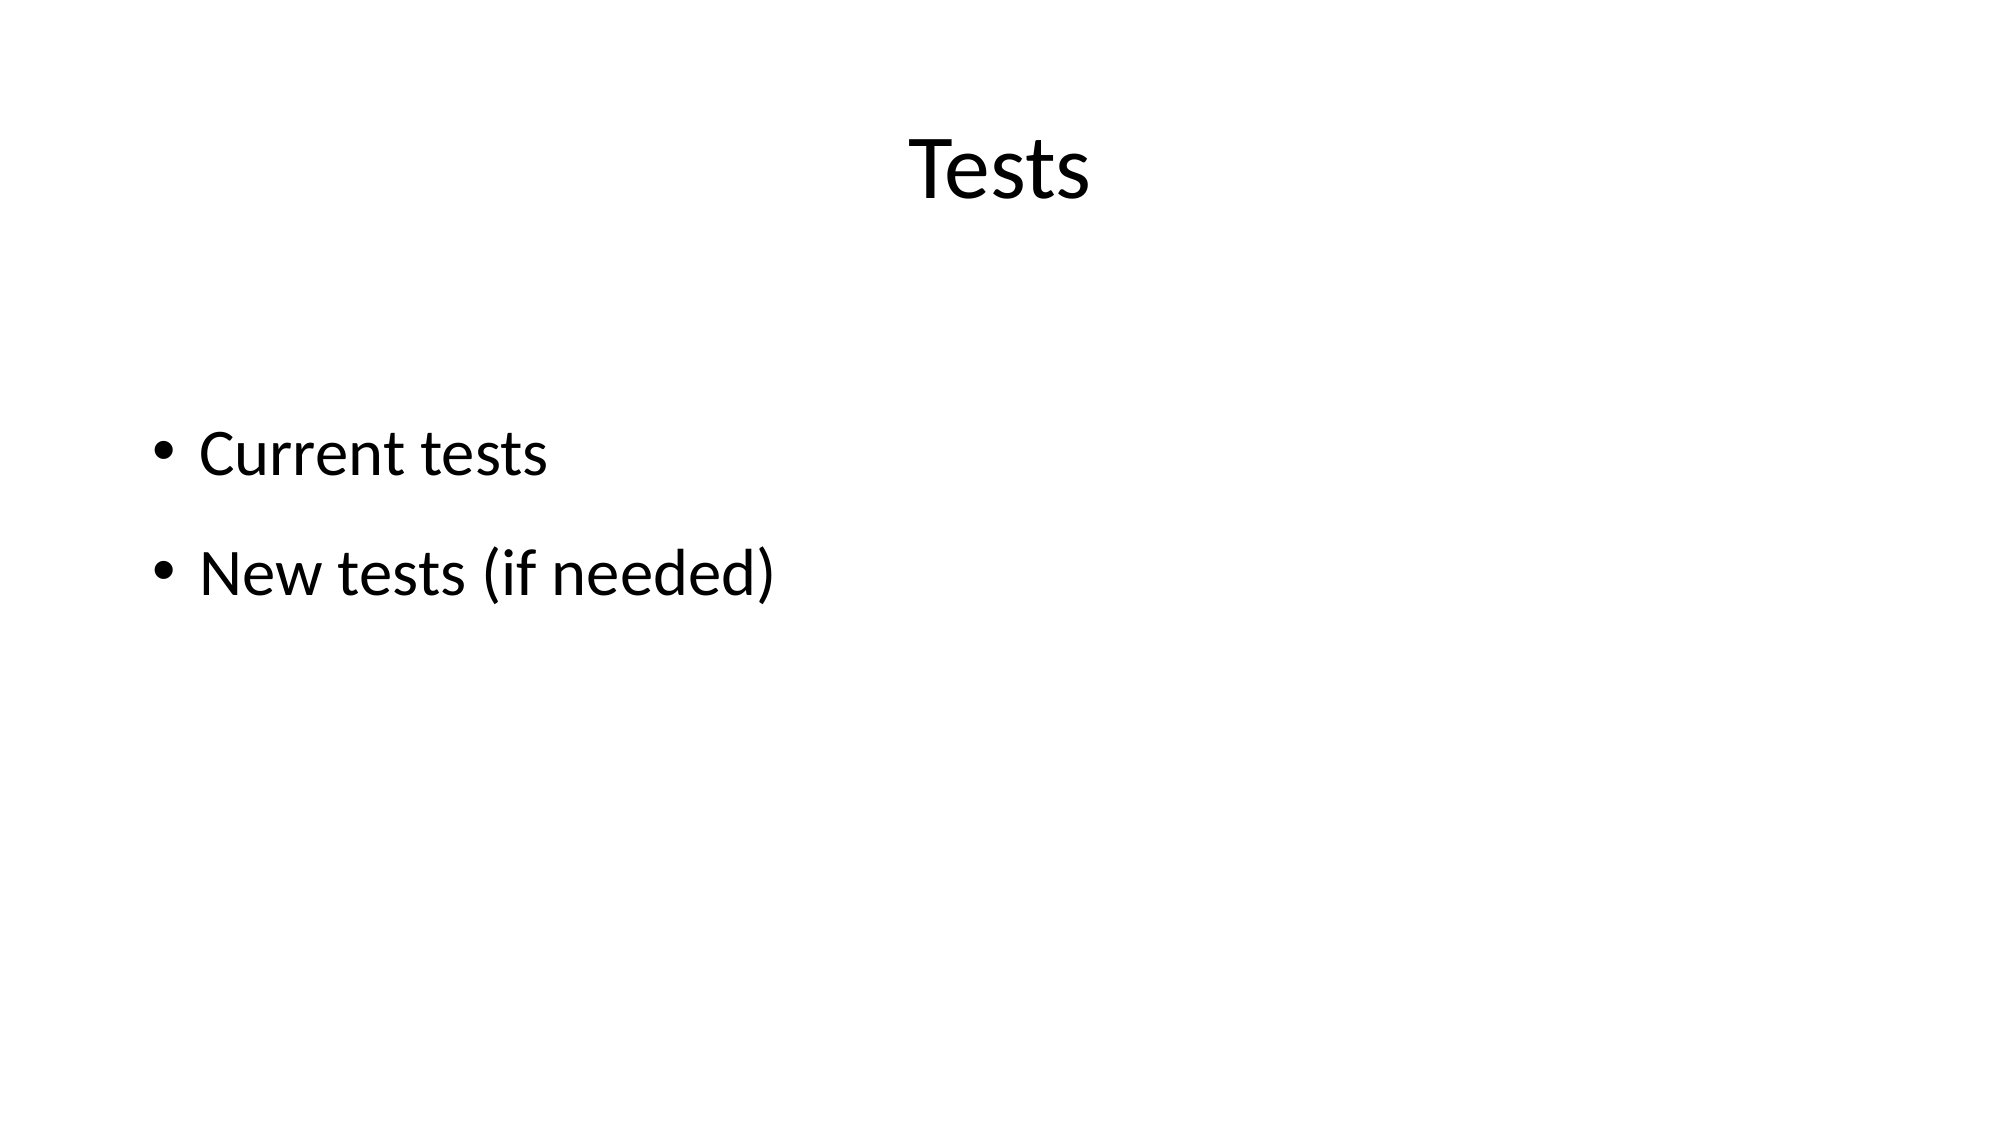

# Tests
Current tests
New tests (if needed)